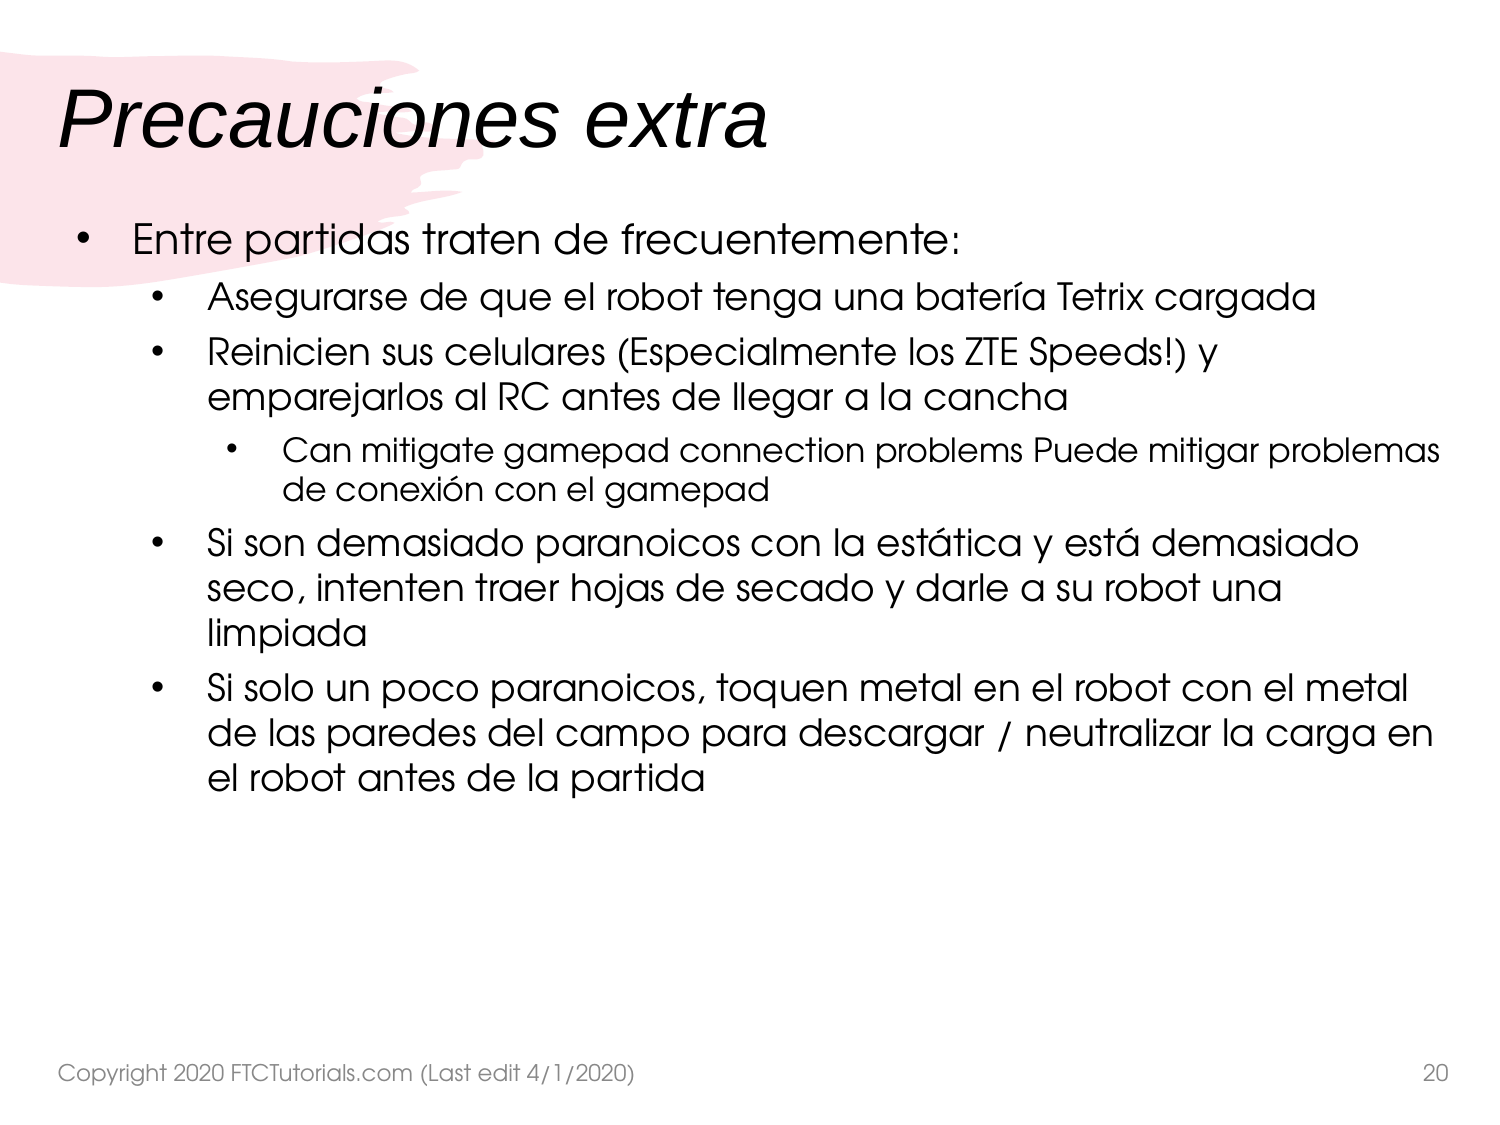

# Precauciones extra
Entre partidas traten de frecuentemente:
Asegurarse de que el robot tenga una batería Tetrix cargada
Reinicien sus celulares (Especialmente los ZTE Speeds!) y emparejarlos al RC antes de llegar a la cancha
Can mitigate gamepad connection problems Puede mitigar problemas de conexión con el gamepad
Si son demasiado paranoicos con la estática y está demasiado seco, intenten traer hojas de secado y darle a su robot una limpiada
Si solo un poco paranoicos, toquen metal en el robot con el metal de las paredes del campo para descargar / neutralizar la carga en el robot antes de la partida

Copyright 2020 FTCTutorials.com (Last edit 4/1/2020)
20